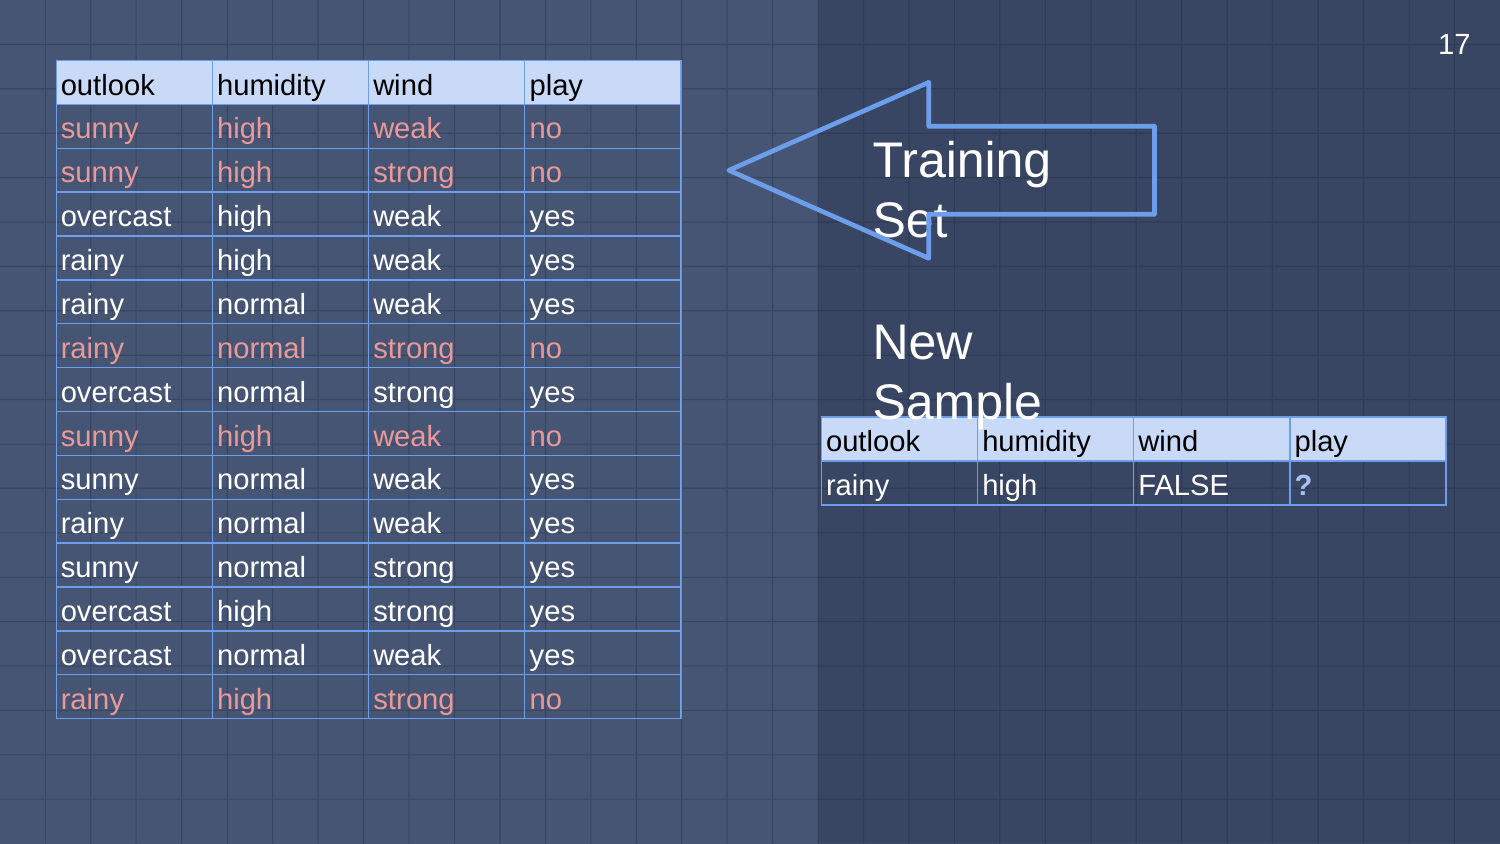

17
| outlook | humidity | wind | play |
| --- | --- | --- | --- |
| sunny | high | weak | no |
| sunny | high | strong | no |
| overcast | high | weak | yes |
| rainy | high | weak | yes |
| rainy | normal | weak | yes |
| rainy | normal | strong | no |
| overcast | normal | strong | yes |
| sunny | high | weak | no |
| sunny | normal | weak | yes |
| rainy | normal | weak | yes |
| sunny | normal | strong | yes |
| overcast | high | strong | yes |
| overcast | normal | weak | yes |
| rainy | high | strong | no |

Training Set
New Sample
| outlook | humidity | wind | play |
| --- | --- | --- | --- |
| rainy | high | FALSE | ? |